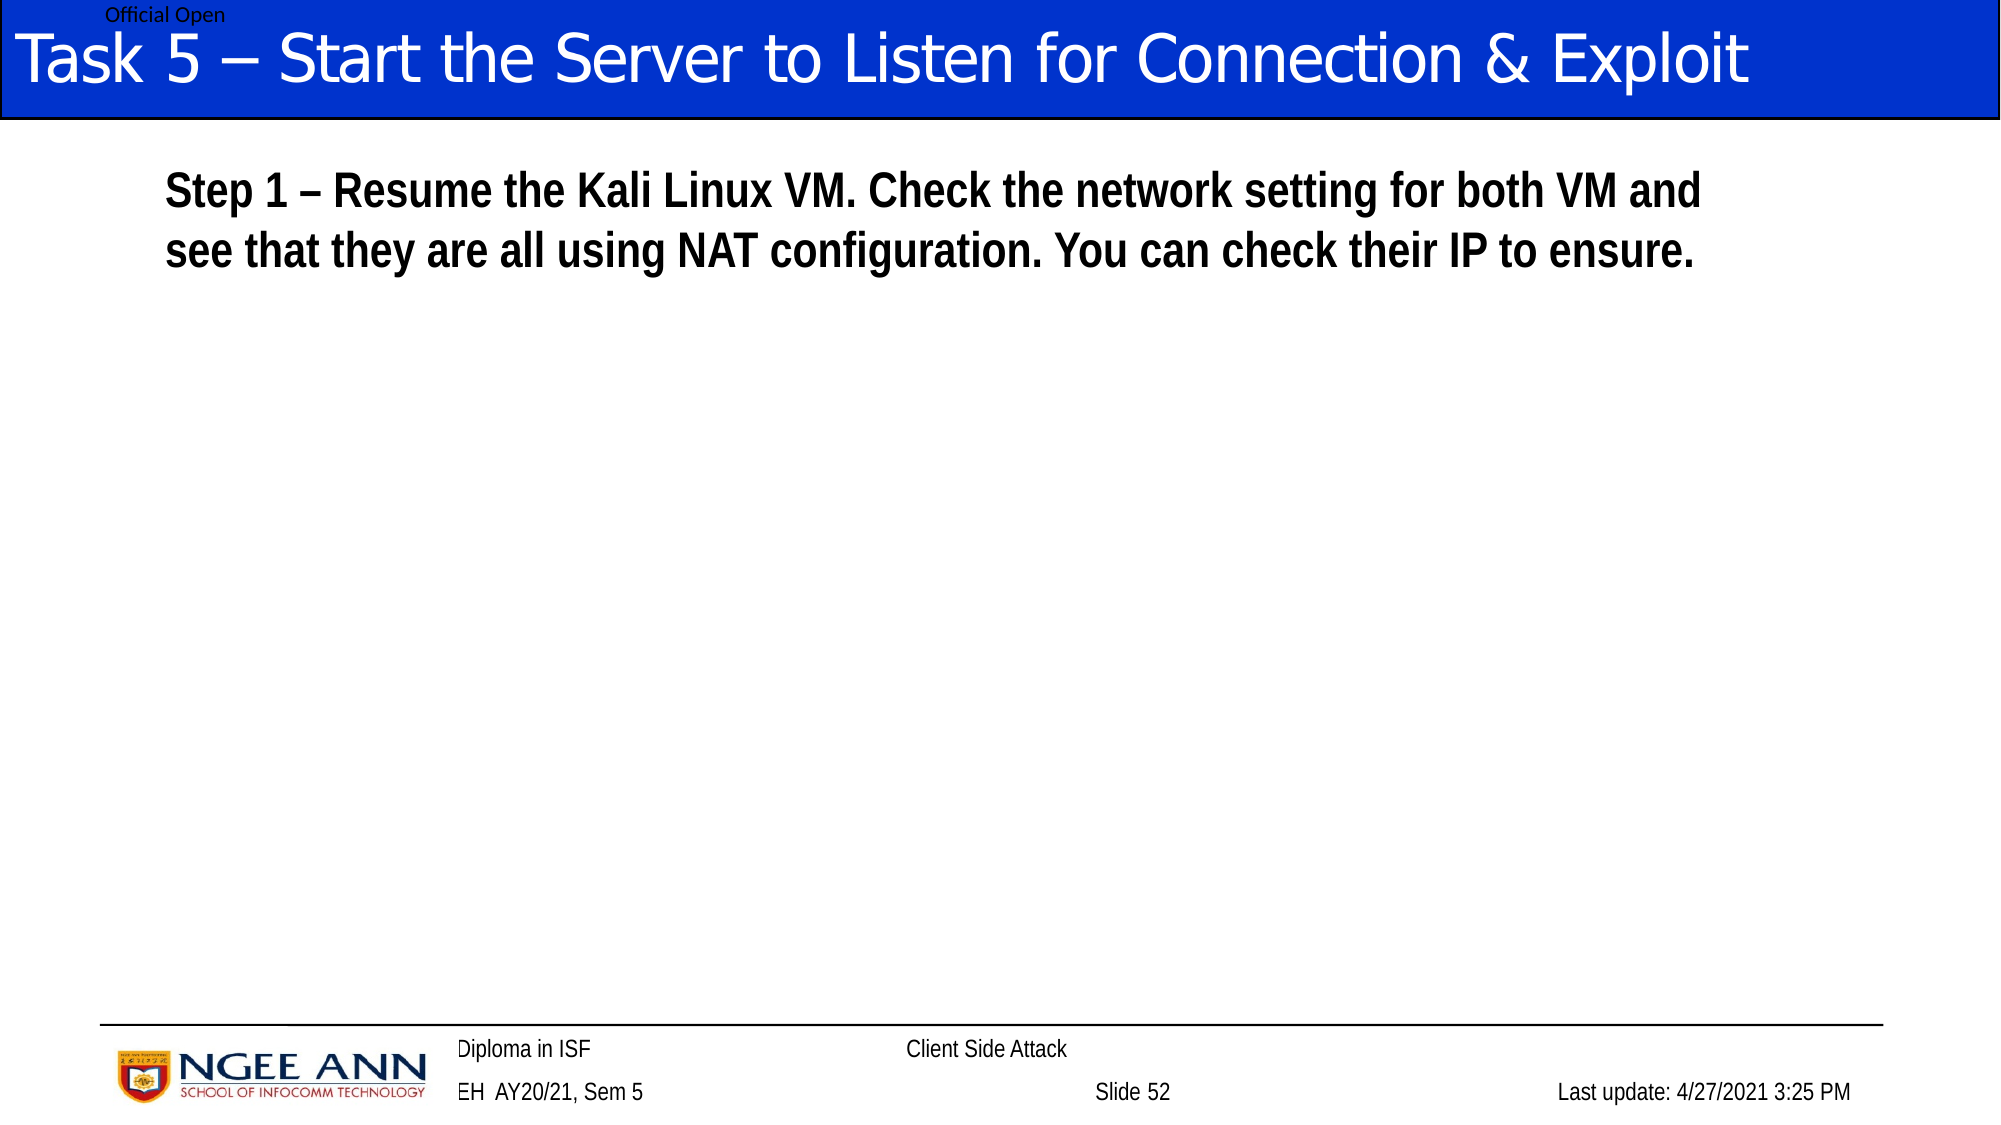

# Task 5 – Start the Server to Listen for Connection & Exploit
Step 1 – Resume the Kali Linux VM. Check the network setting for both VM and see that they are all using NAT configuration. You can check their IP to ensure.